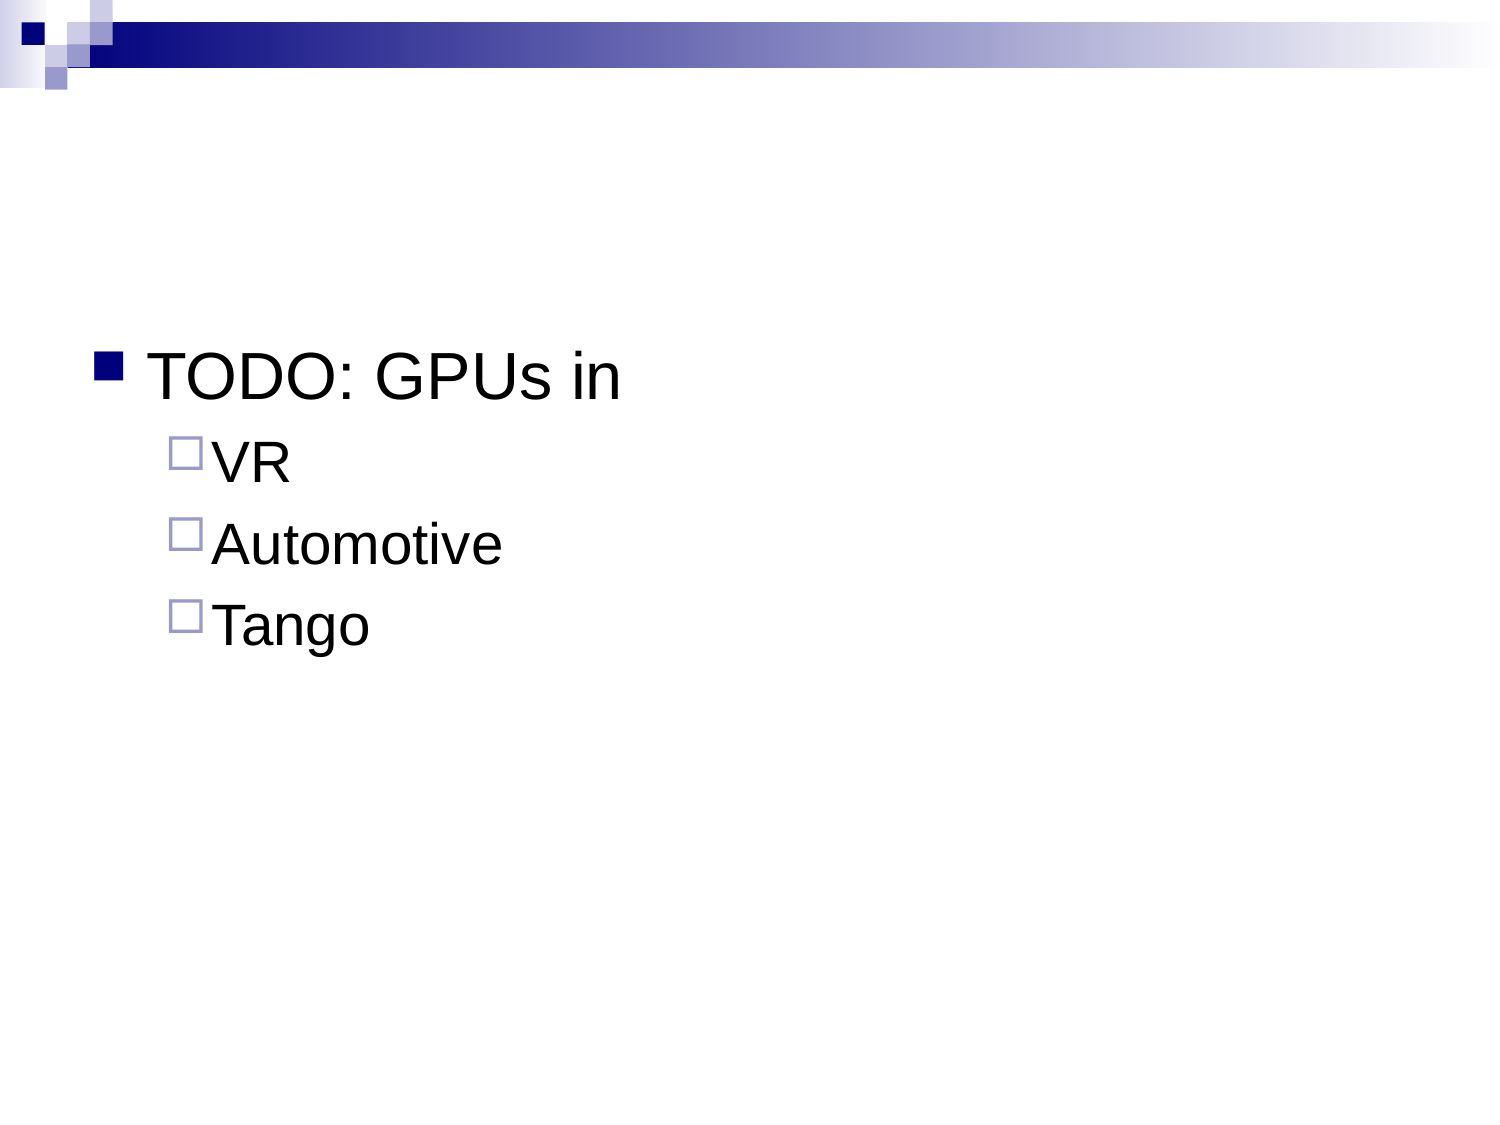

#
TODO: GPUs in
VR
Automotive
Tango